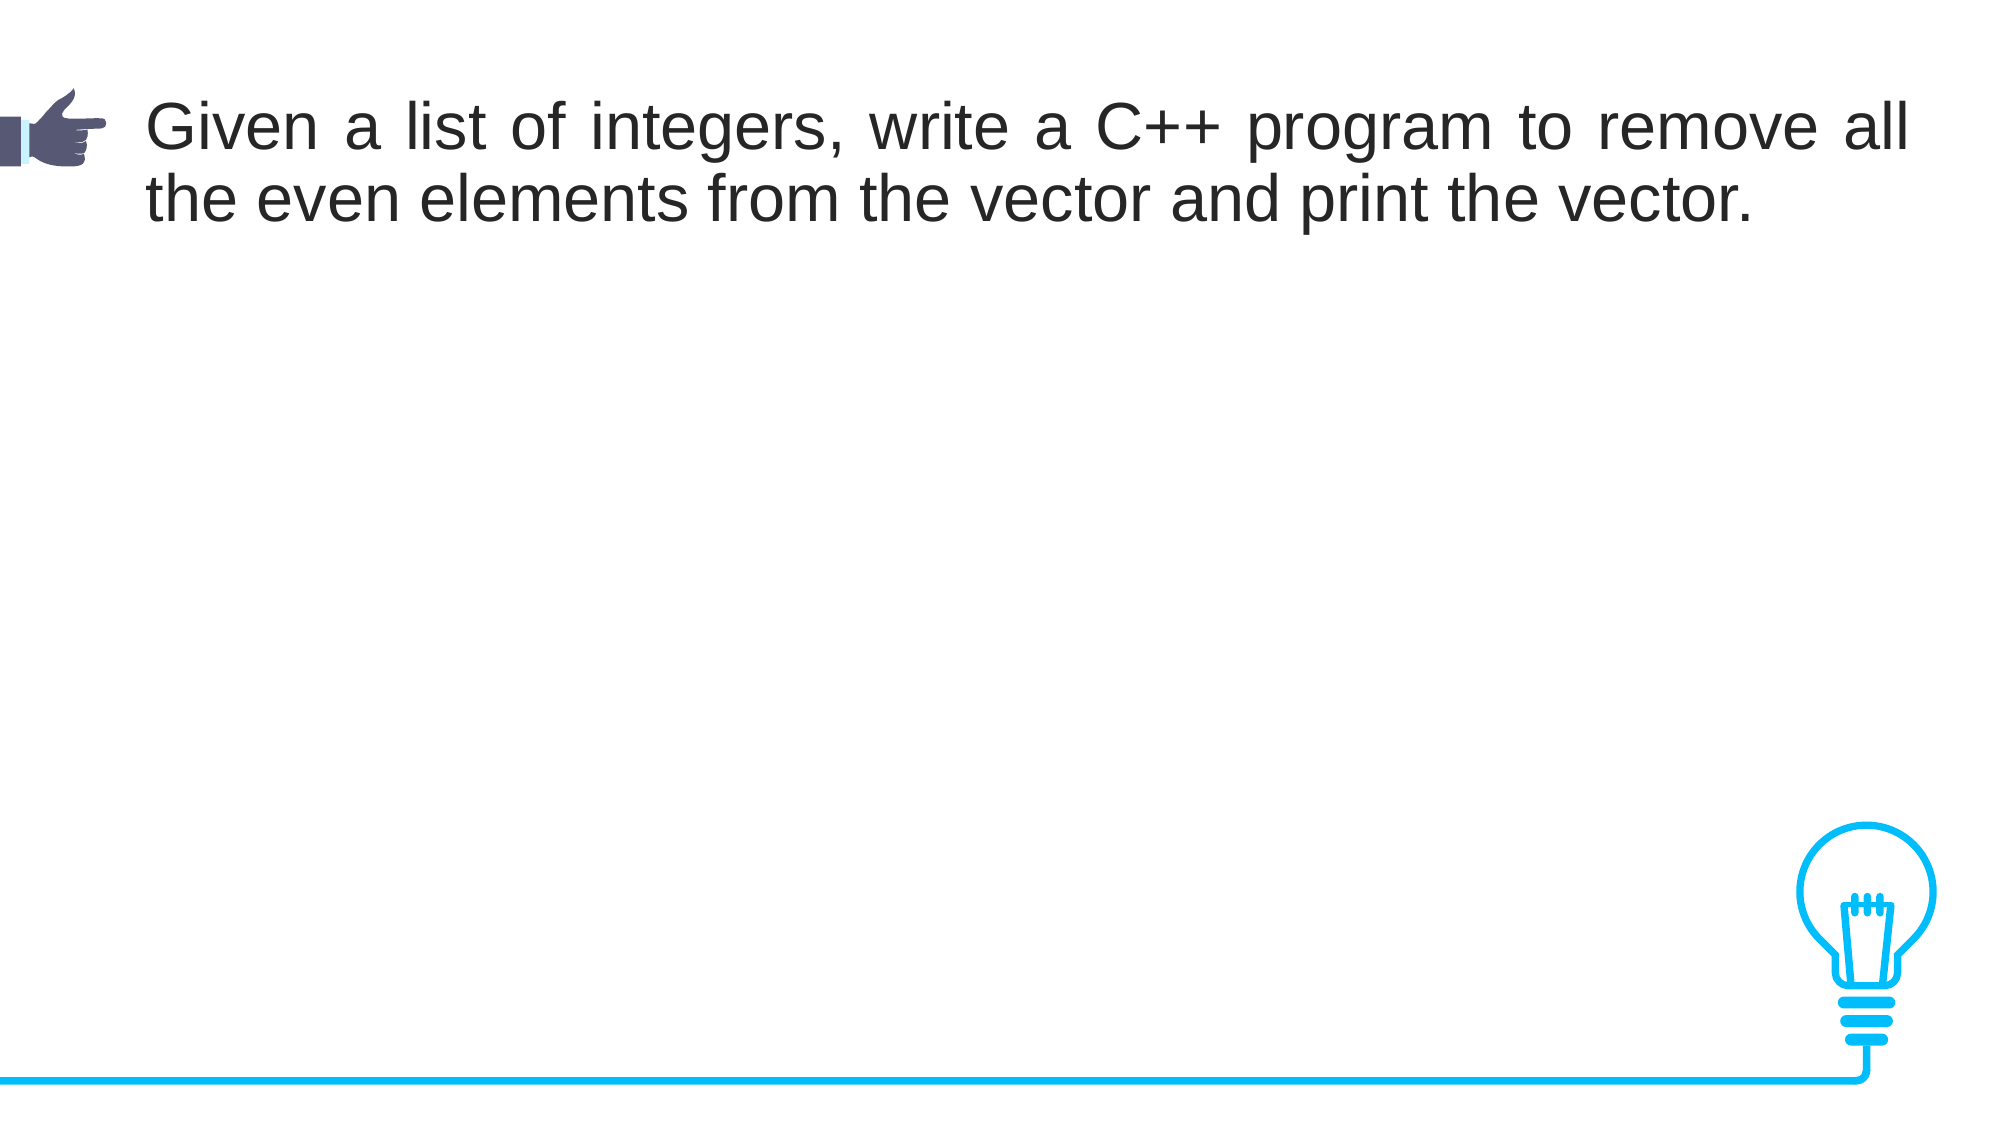

Given a list of integers, write a C++ program to remove all the even elements from the vector and print the vector.